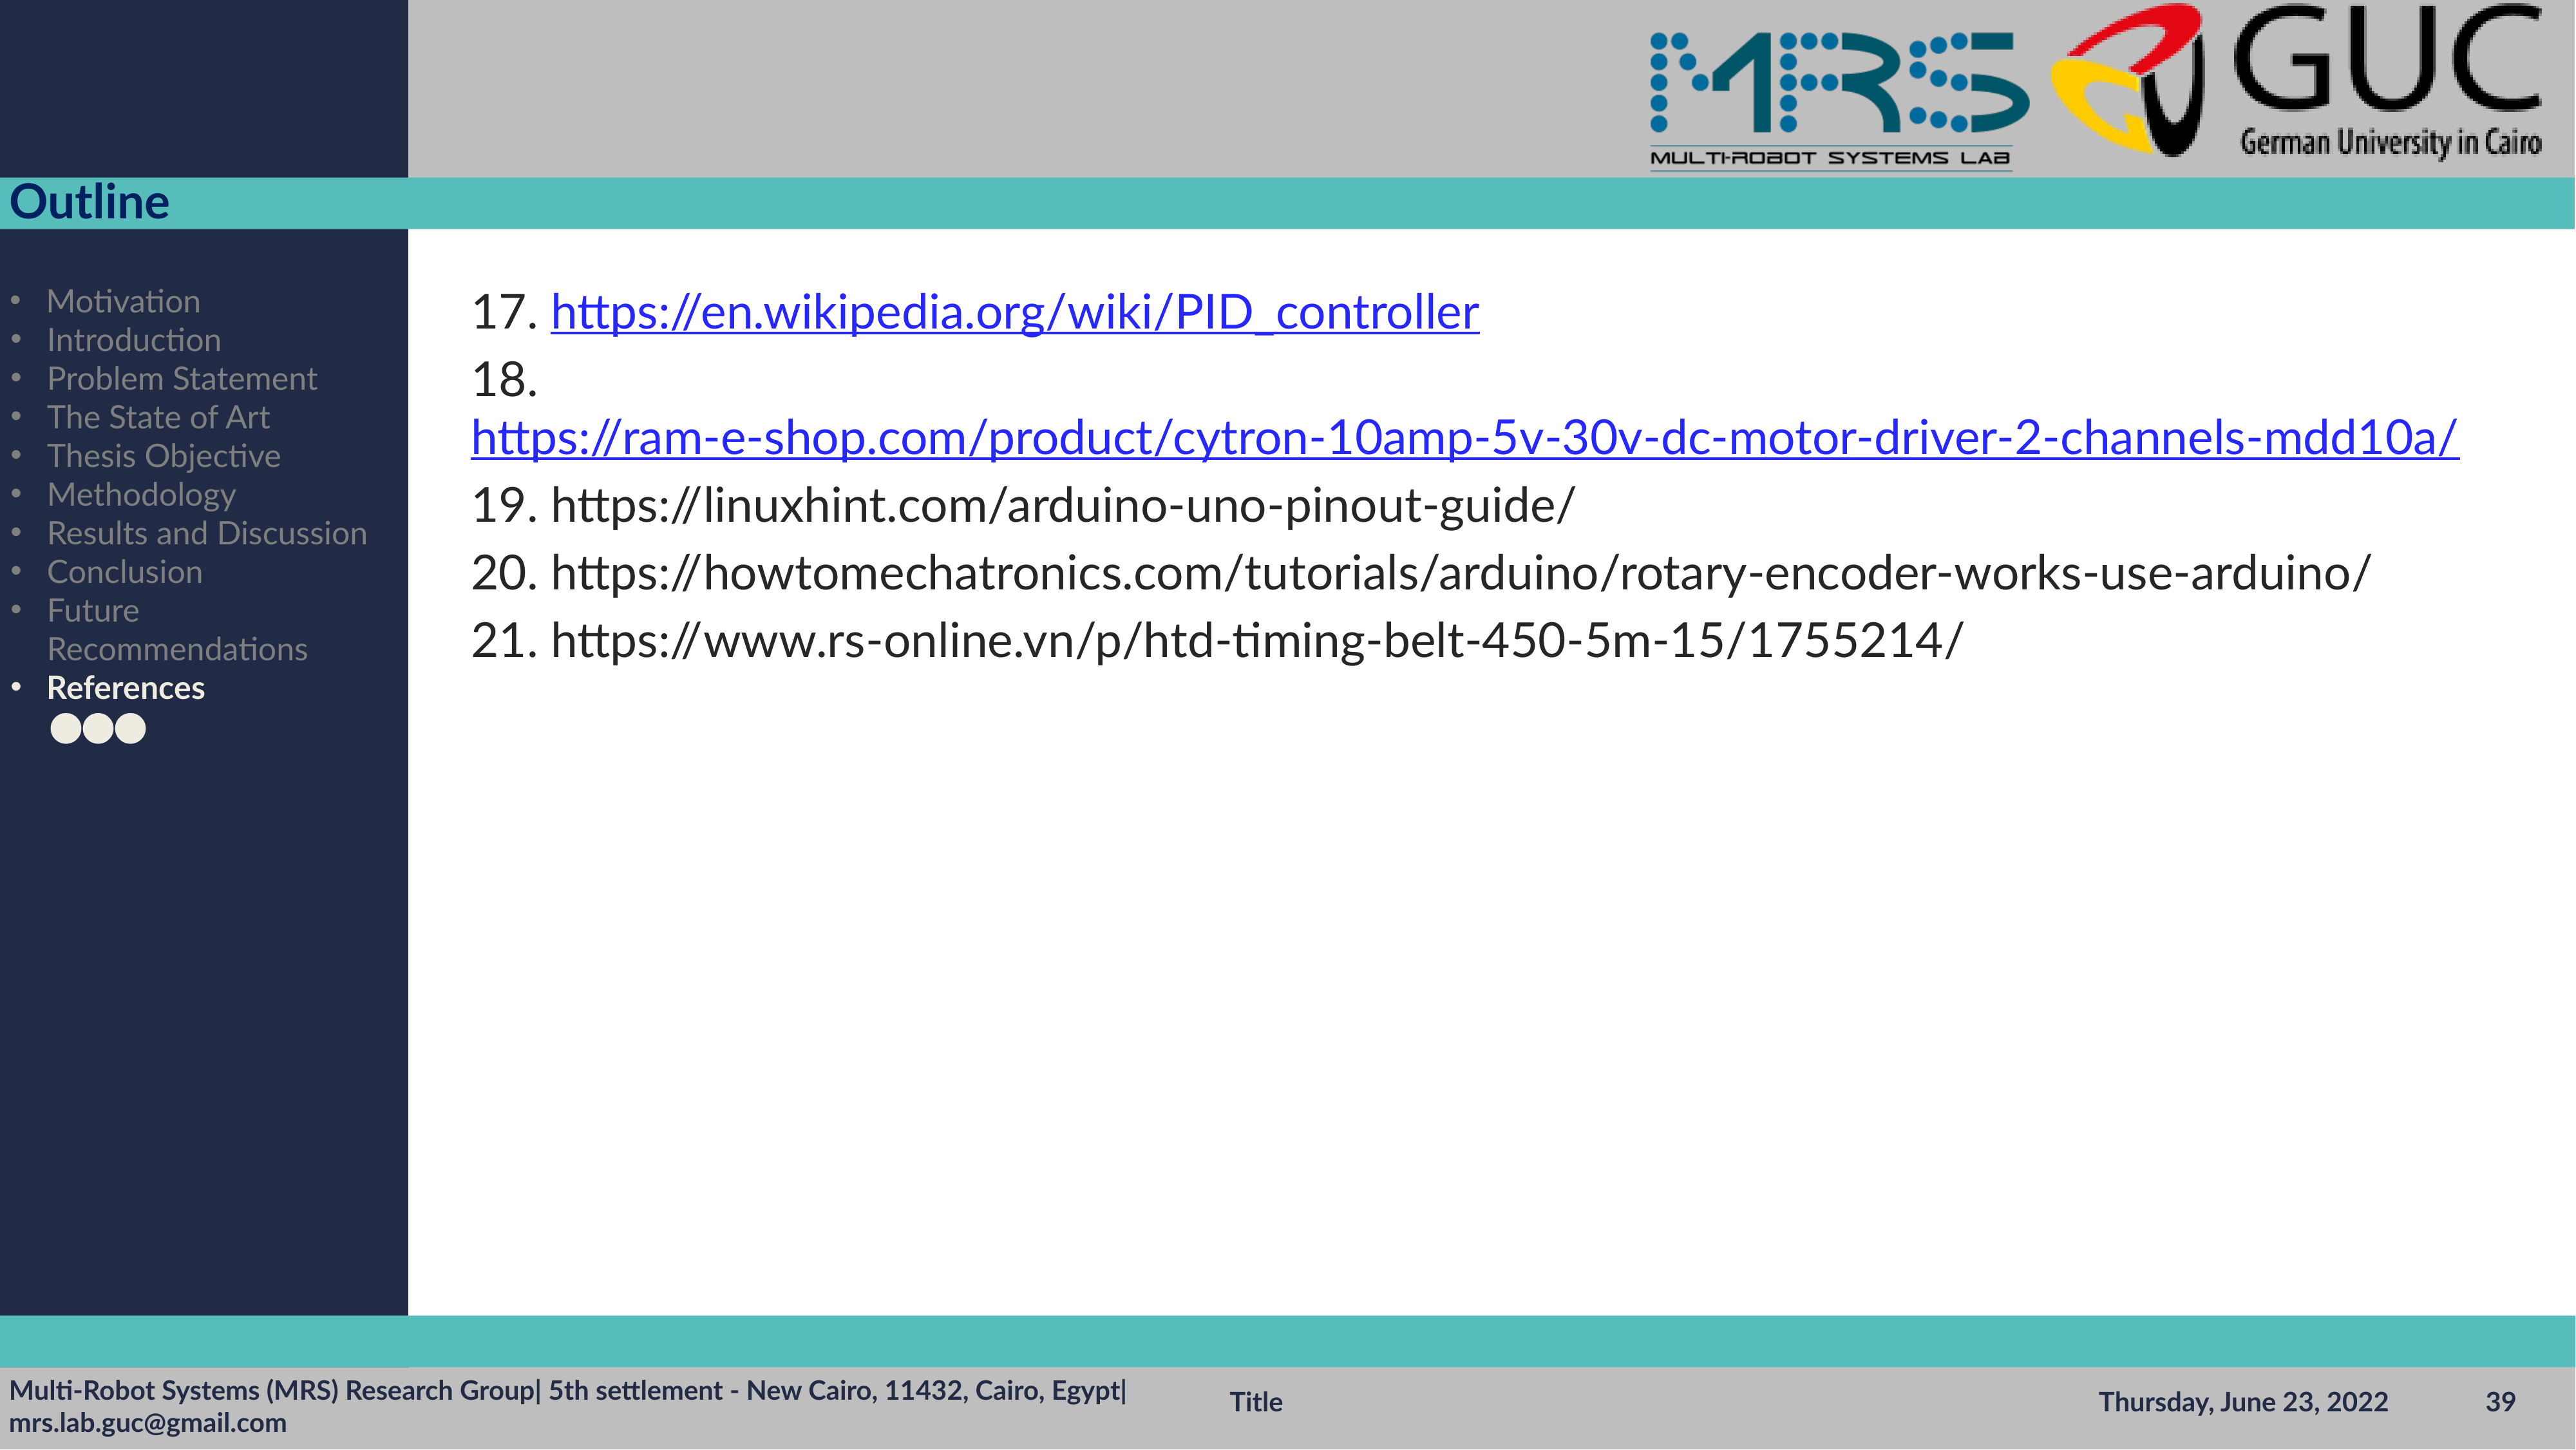

#
Motivation
Introduction
Problem Statement
The State of Art
Thesis Objective
Methodology
Results and Discussion
Conclusion
Future Recommendations
References
     ⬤⬤⬤

17. https://en.wikipedia.org/wiki/PID_controller
18. https://ram-e-shop.com/product/cytron-10amp-5v-30v-dc-motor-driver-2-channels-mdd10a/
19. https://linuxhint.com/arduino-uno-pinout-guide/
20. https://howtomechatronics.com/tutorials/arduino/rotary-encoder-works-use-arduino/
21. https://www.rs-online.vn/p/htd-timing-belt-450-5m-15/1755214/

Title
Thursday, June 23, 2022
39